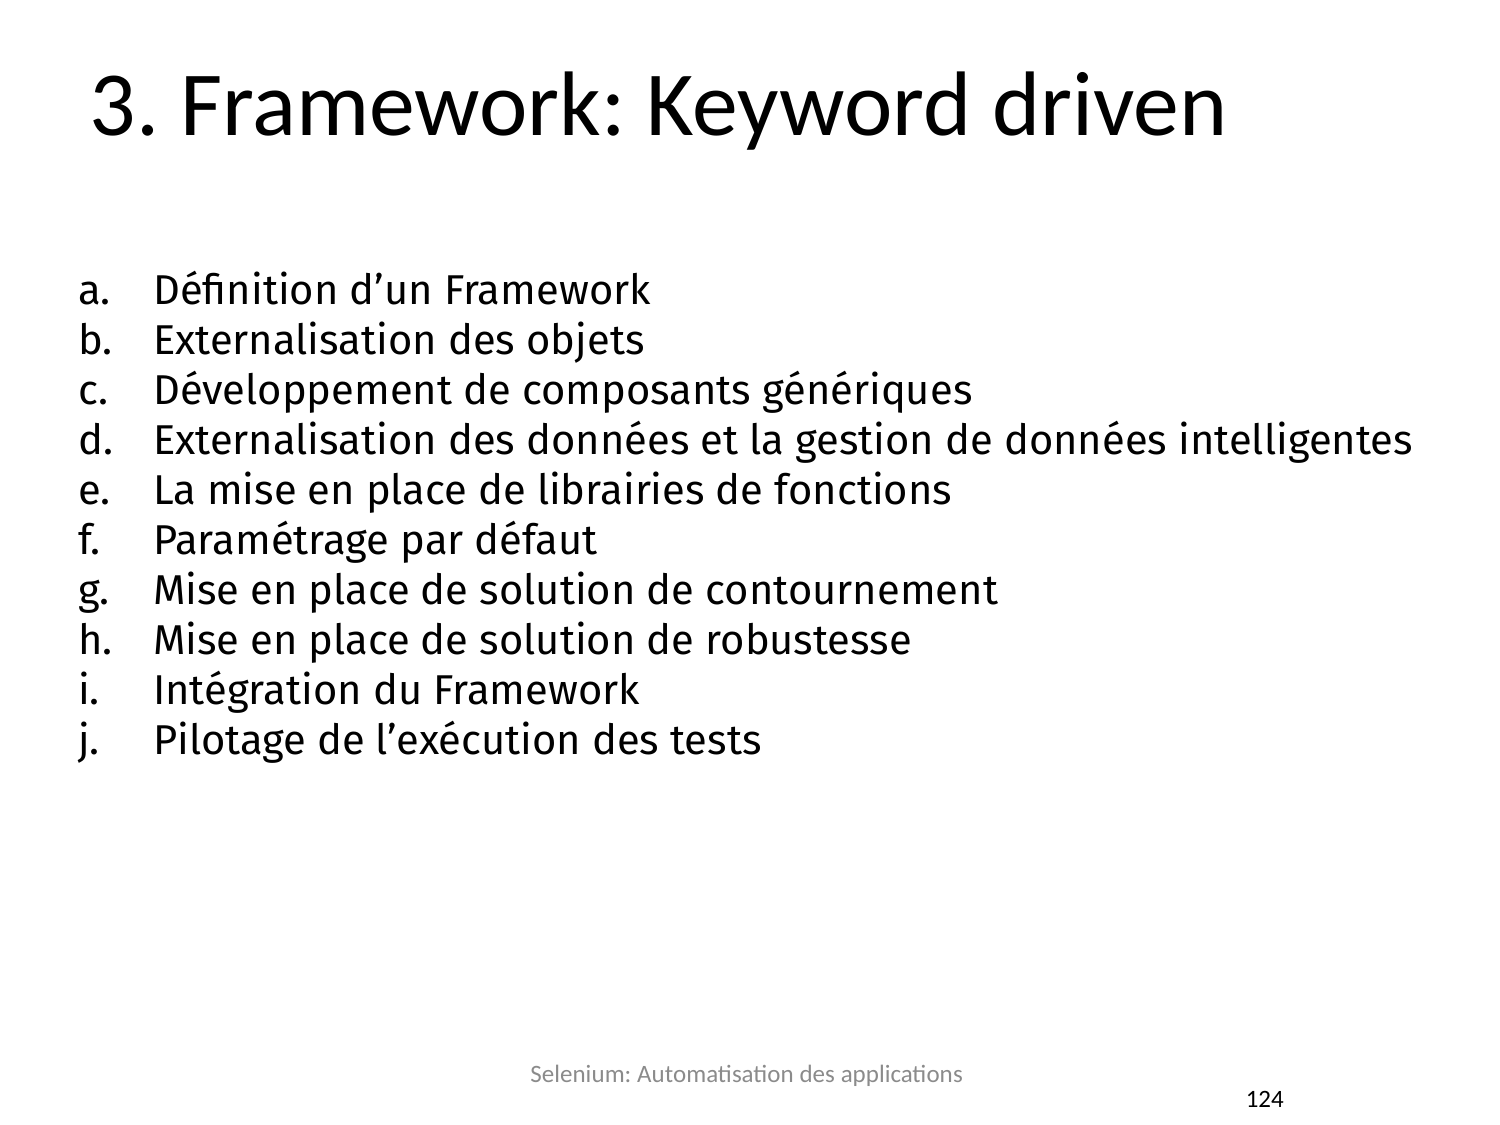

3. Framework: Keyword driven
Définition d’un Framework
Externalisation des objets
Développement de composants génériques
Externalisation des données et la gestion de données intelligentes
La mise en place de librairies de fonctions
Paramétrage par défaut
Mise en place de solution de contournement
Mise en place de solution de robustesse
Intégration du Framework
Pilotage de l’exécution des tests

Selenium: Automatisation des applications
124